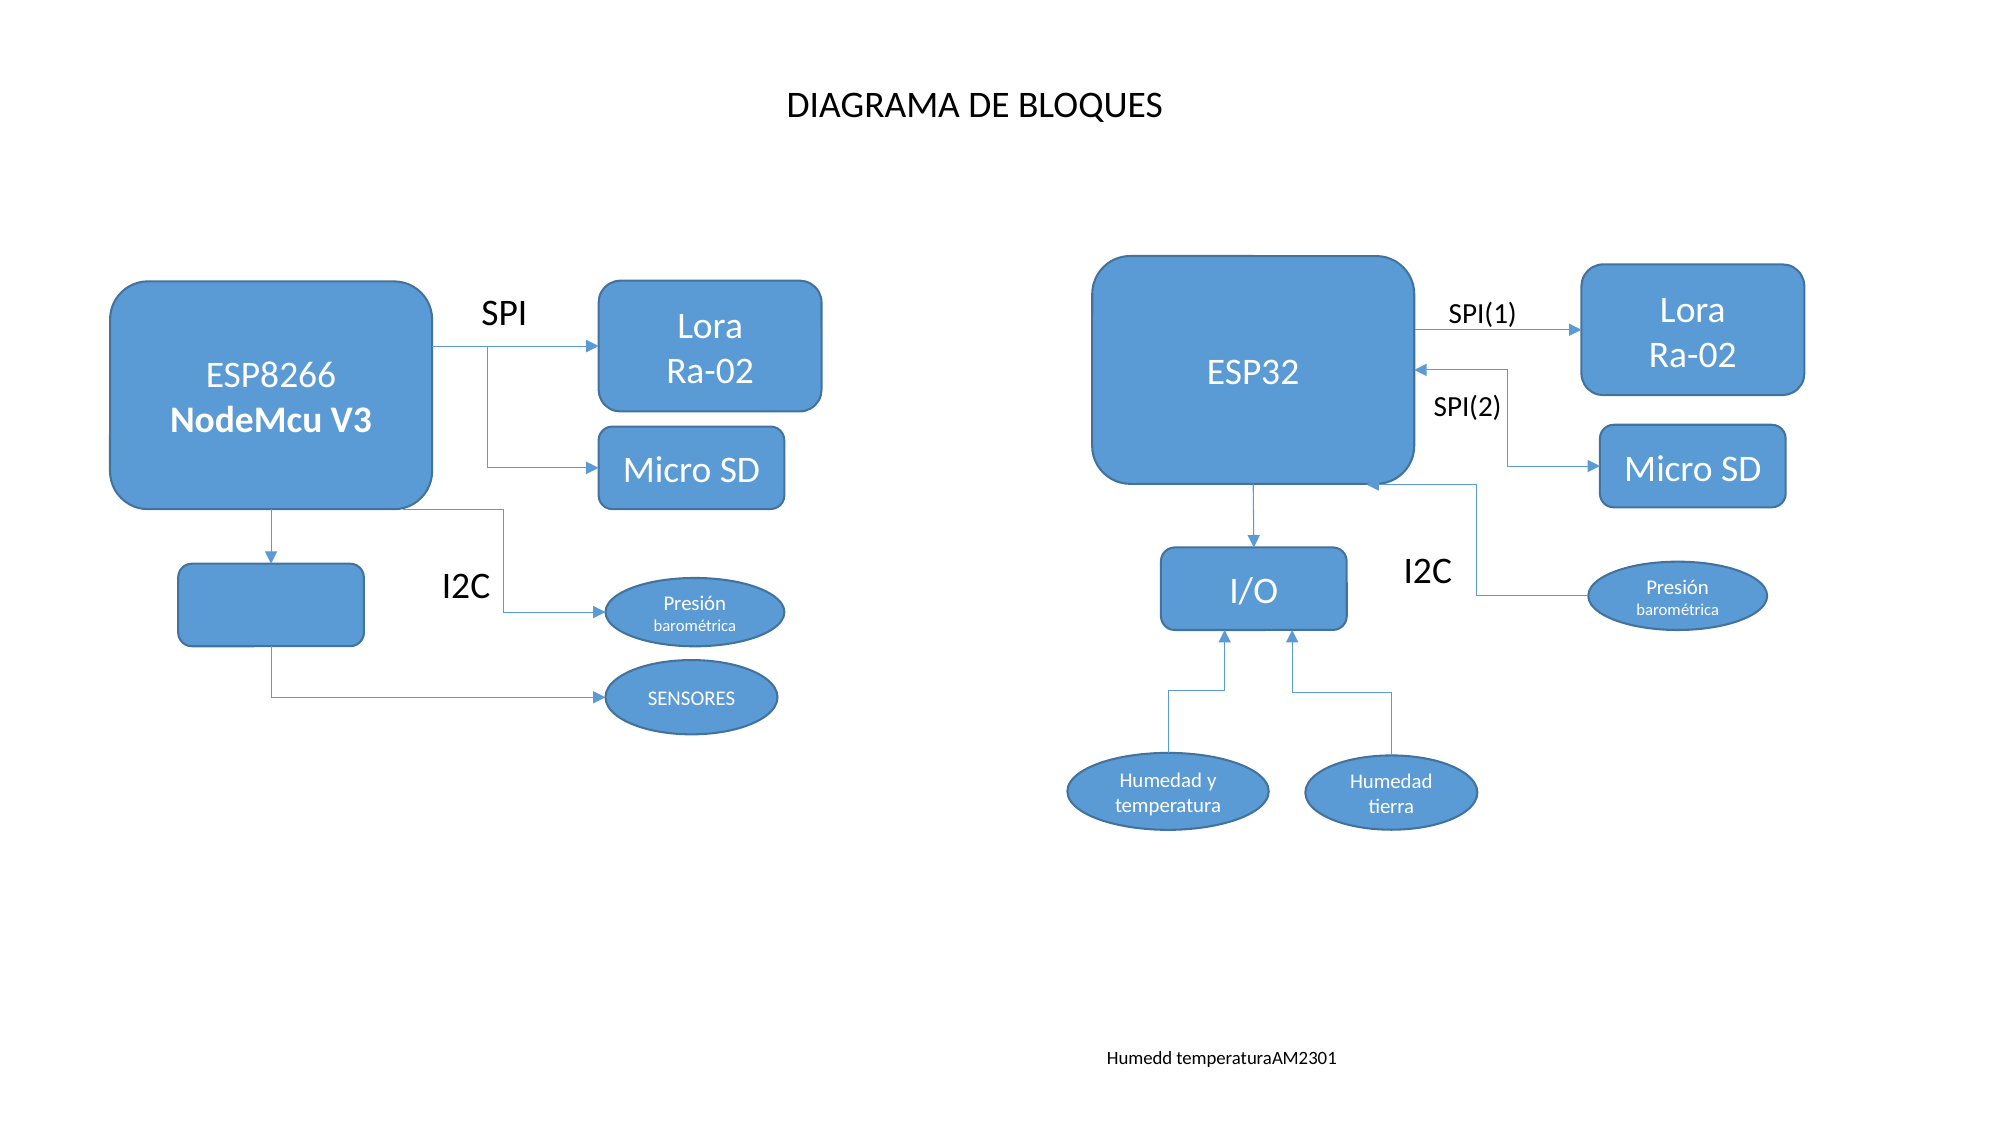

DIAGRAMA DE BLOQUES
ESP32
Lora
Ra-02
SPI
Lora
Ra-02
ESP8266
NodeMcu V3
SPI(1)
SPI(2)
Micro SD
Micro SD
I2C
I/O
I2C
Presión barométrica

Presión barométrica
SENSORES
Humedad y temperatura
Humedad tierra
Humedd temperaturaAM2301